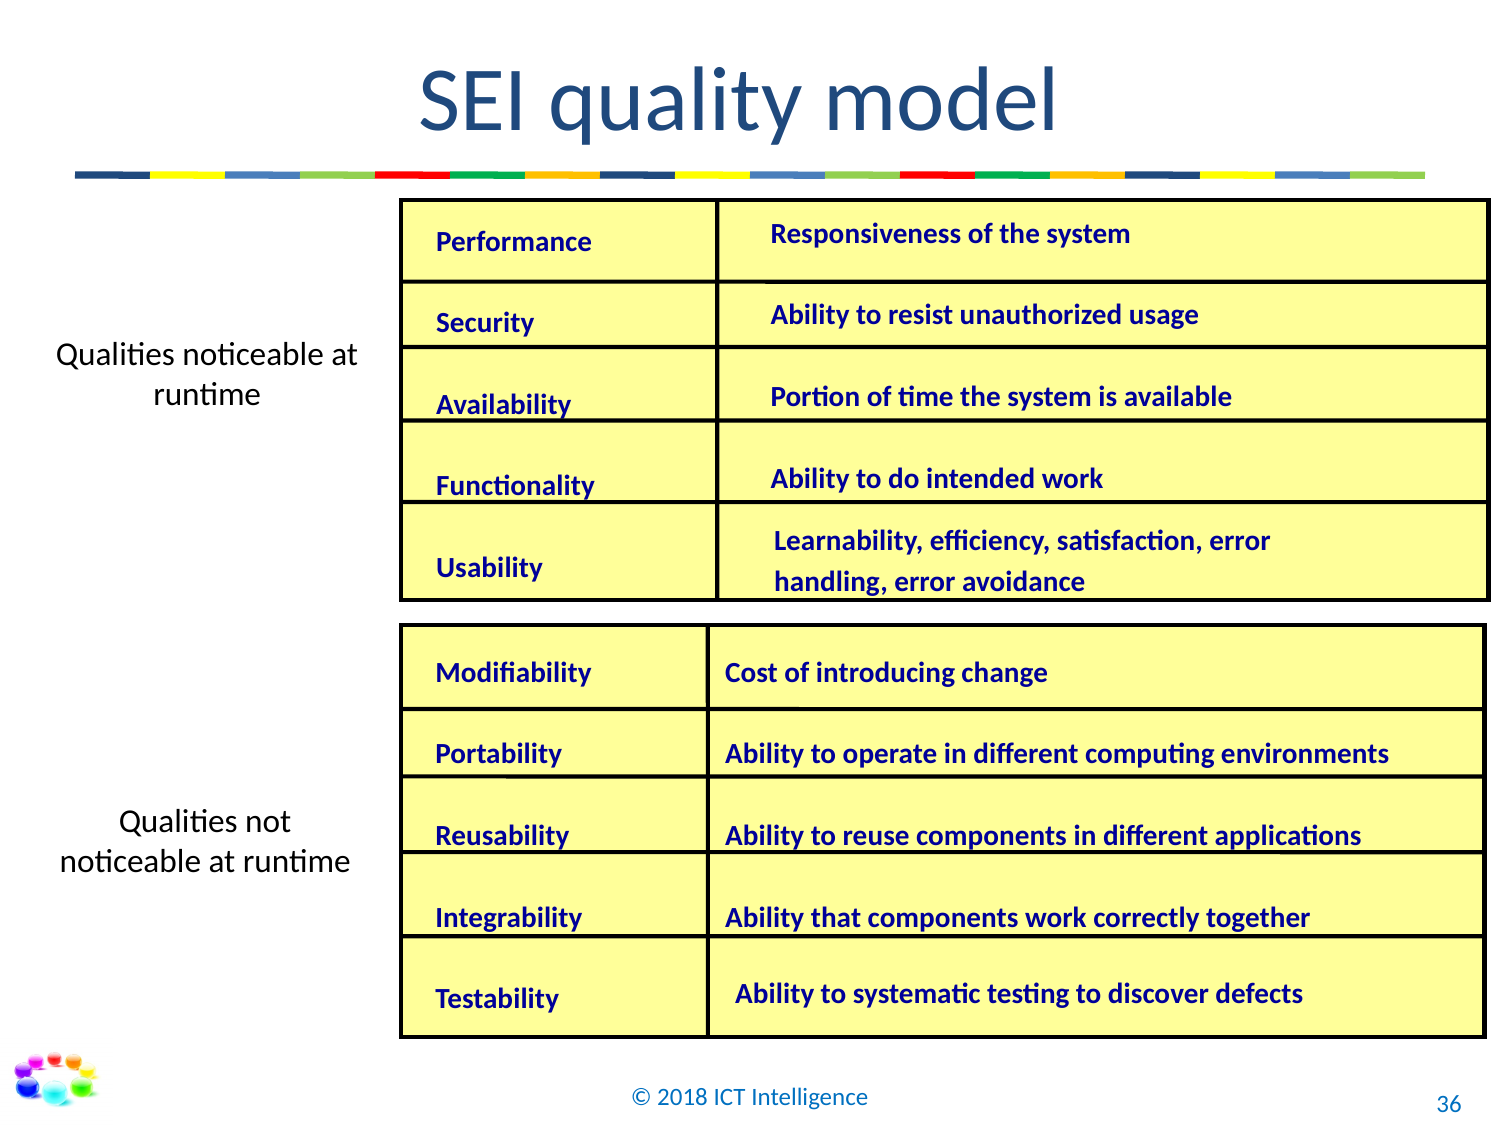

# SEI quality model

Responsiveness of the system

Ability to resist unauthorized usage

Portion of time the system is available

Ability to do intended work

Performance

Security

Availability

Functionality

Usability

Learnability, efficiency, satisfaction, error
handling, error avoidance
Qualities noticeable at runtime

Modifiability

Portability

Reusability

Integrability

Testability
Cost of introducing change

Ability to operate in different computing environments

Ability to reuse components in different applications

Ability that components work correctly together

Ability to systematic testing to discover defects
Qualities not noticeable at runtime
© 2018 ICT Intelligence
36